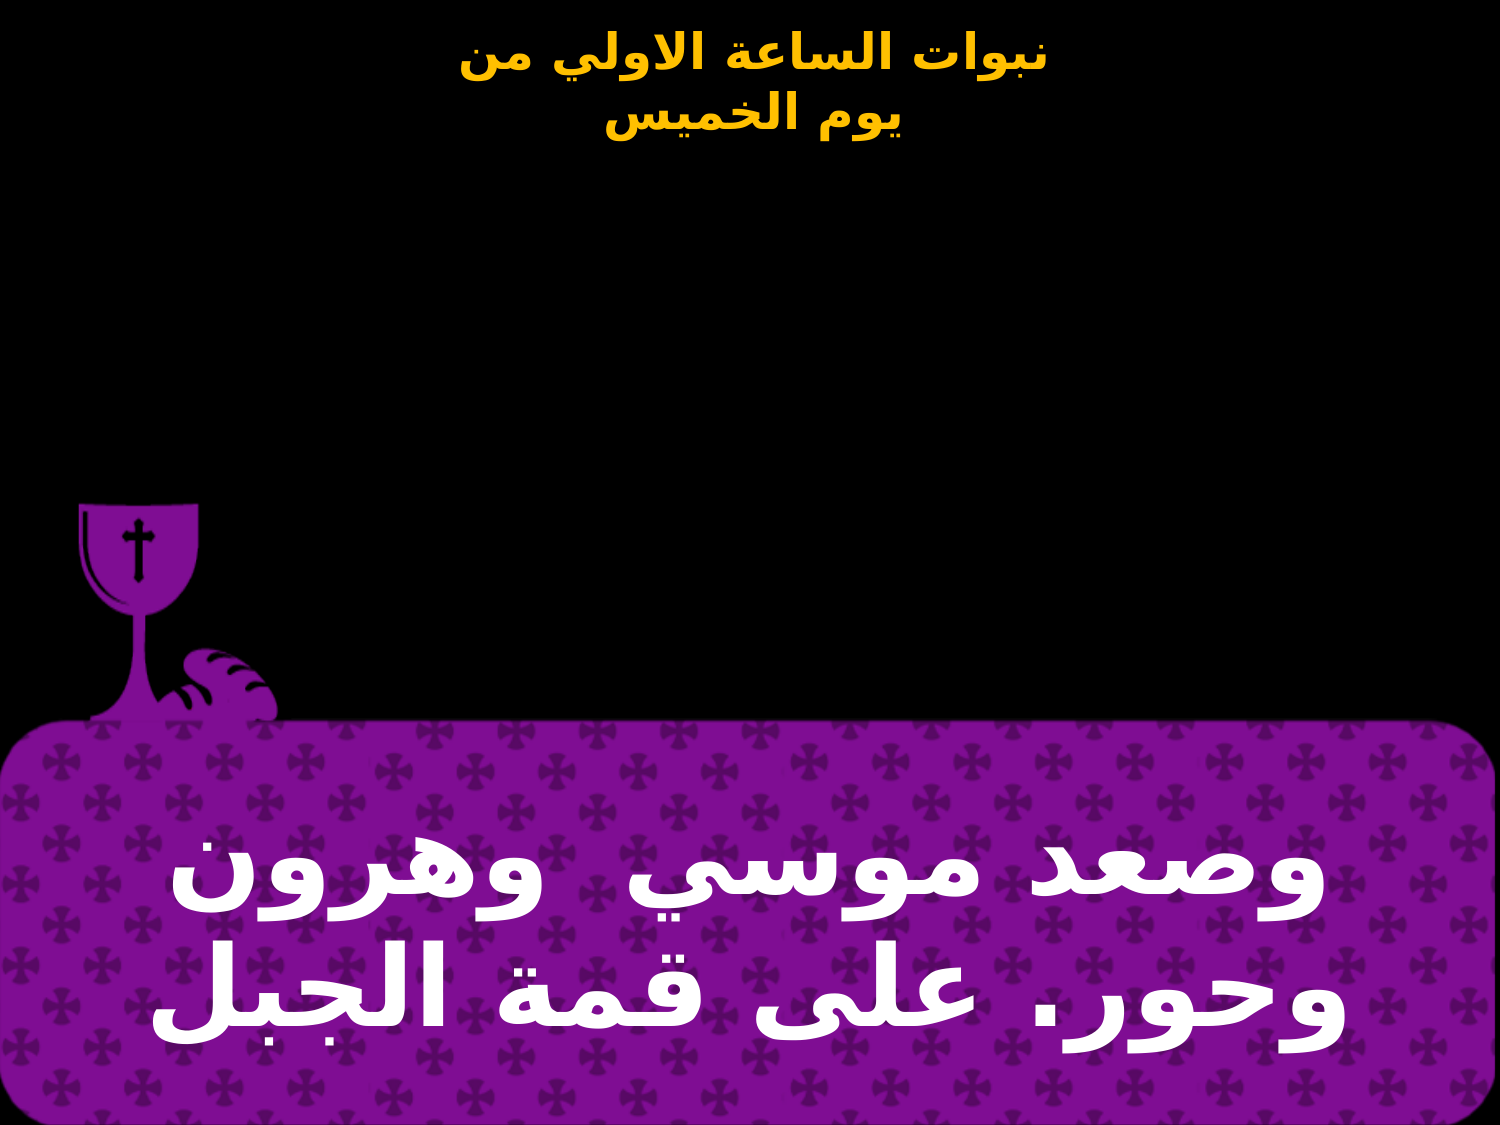

| وصعد موسي وهرون وحور. على قمة الجبل |
| --- |